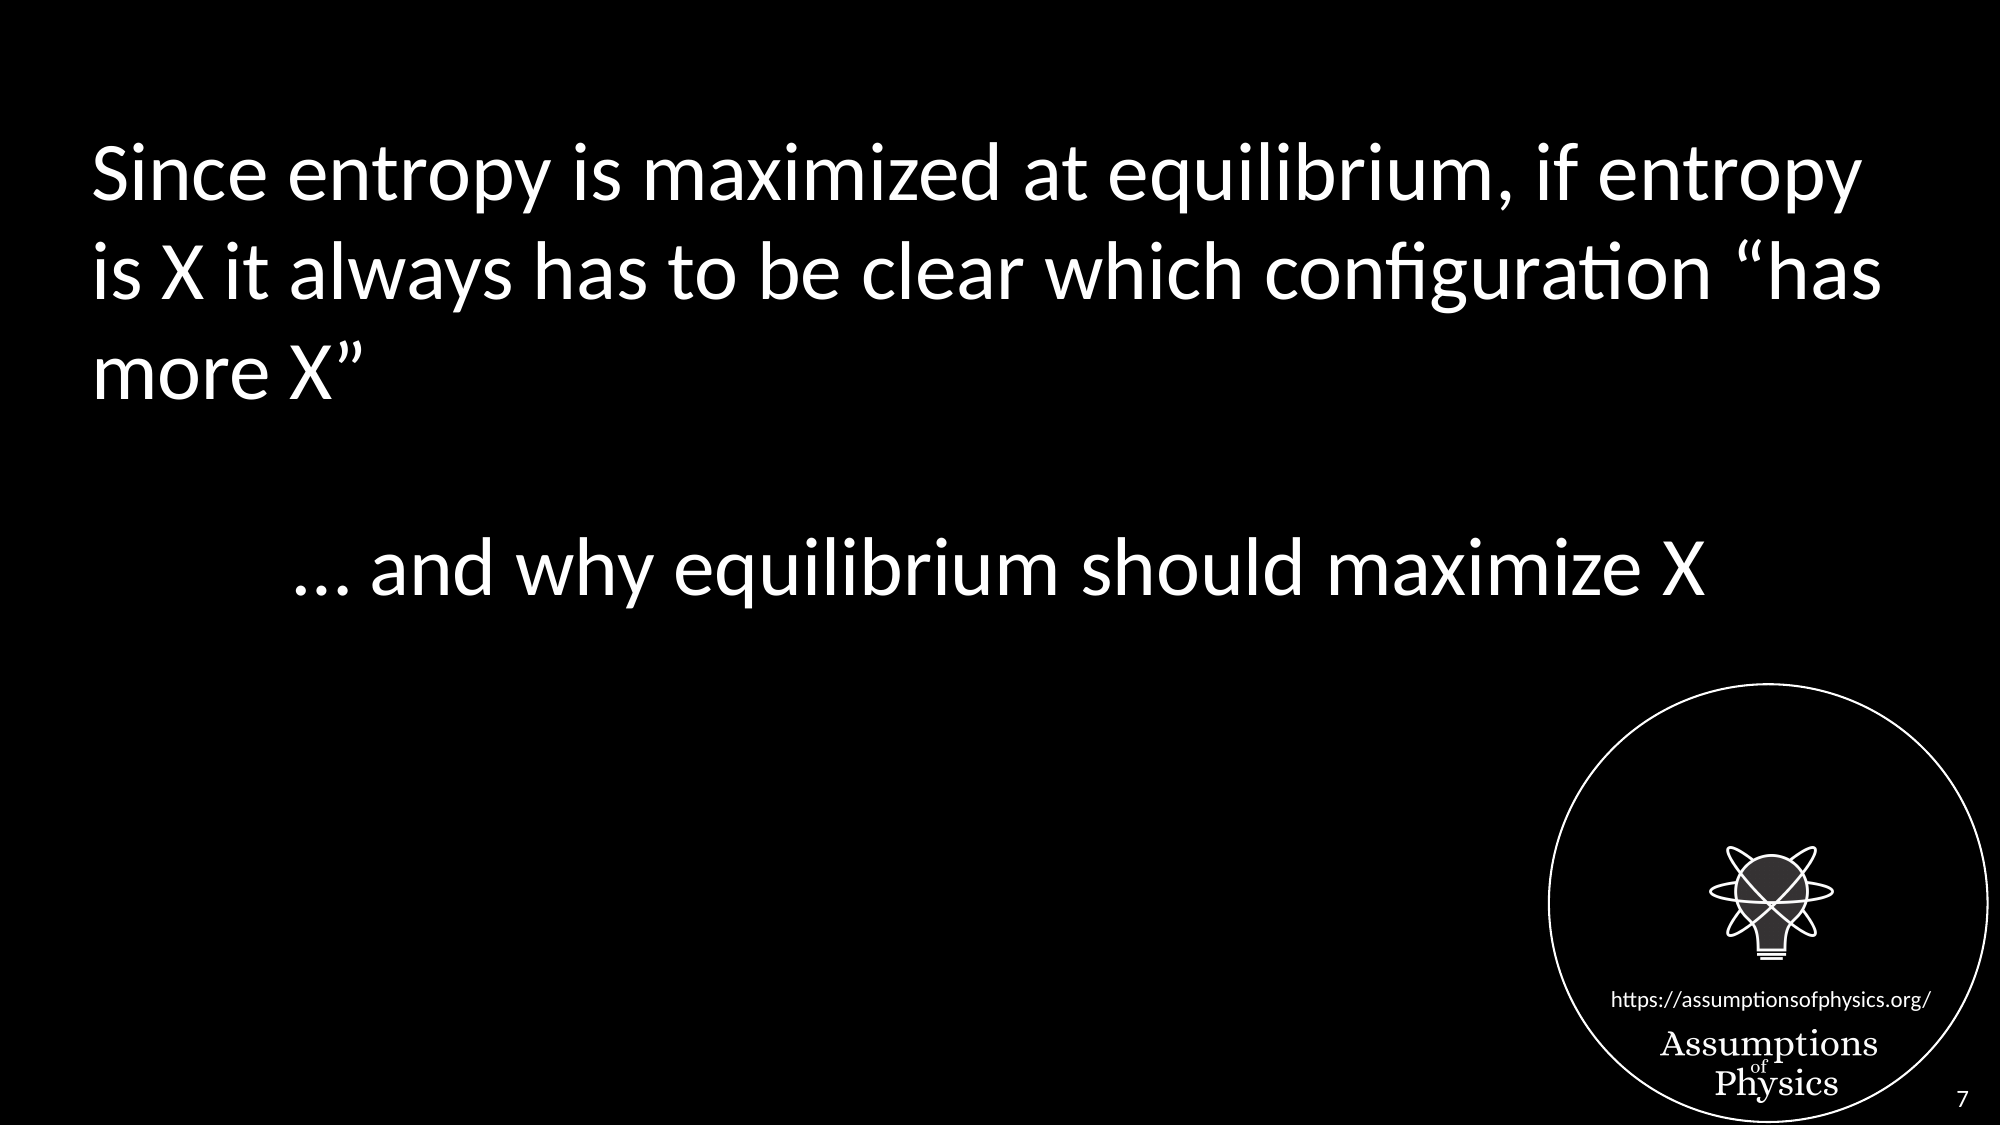

Since entropy is maximized at equilibrium, if entropy is X it always has to be clear which configuration “has more X”
… and why equilibrium should maximize X
7